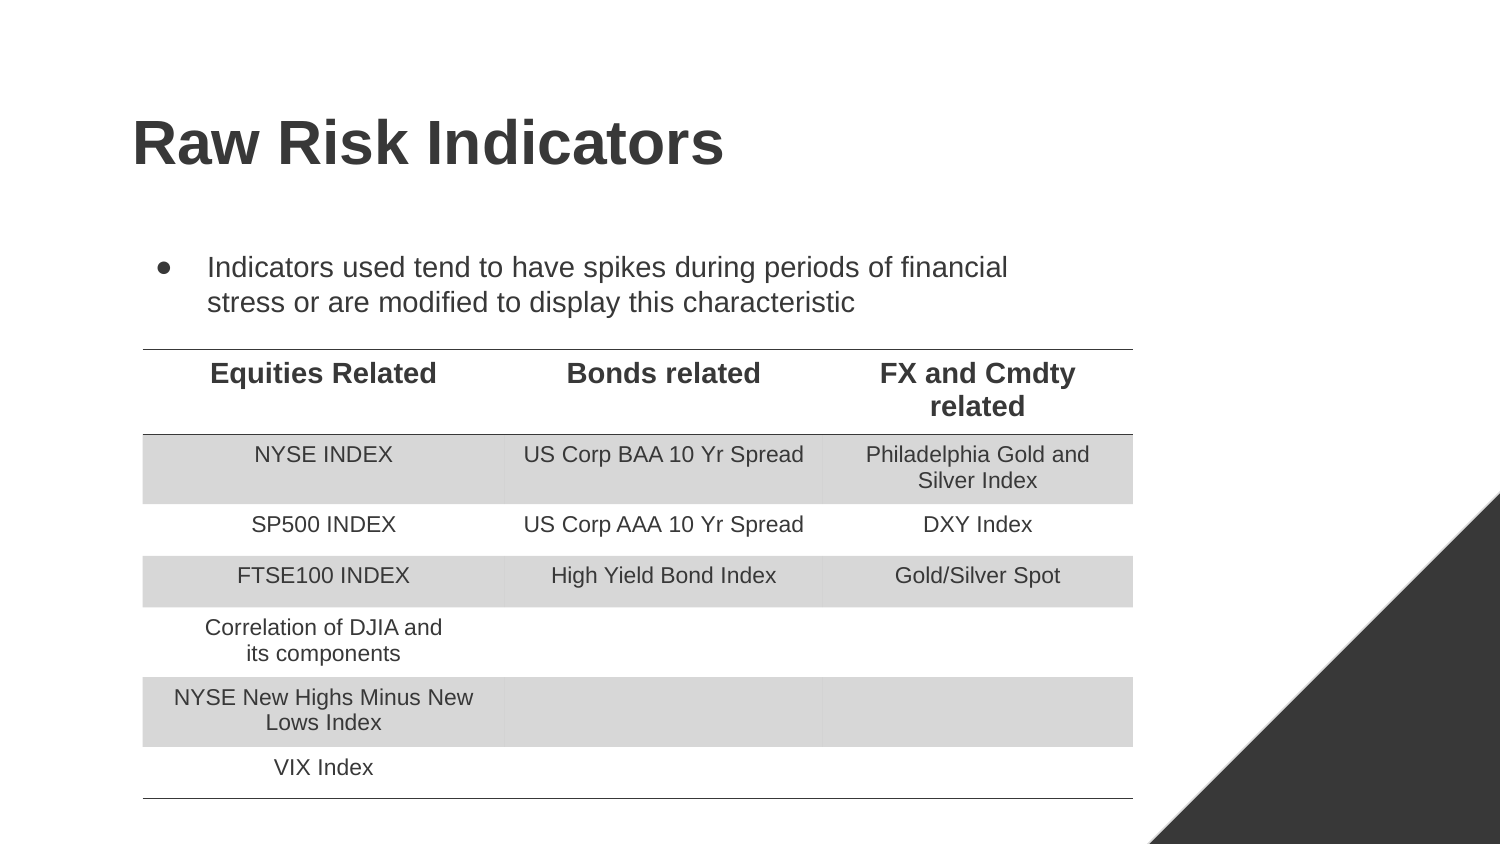

# Raw Risk Indicators
Indicators used tend to have spikes during periods of financial stress or are modified to display this characteristic

| Equities Related | Bonds related | FX and Cmdty related |
| --- | --- | --- |
| NYSE INDEX | US Corp BAA 10 Yr Spread | Philadelphia Gold and Silver Index |
| SP500 INDEX | US Corp AAA 10 Yr Spread | DXY Index |
| FTSE100 INDEX | High Yield Bond Index | Gold/Silver Spot |
| Correlation of DJIA and its components |  |  |
| NYSE New Highs Minus New Lows Index |  |  |
| VIX Index |  |  |